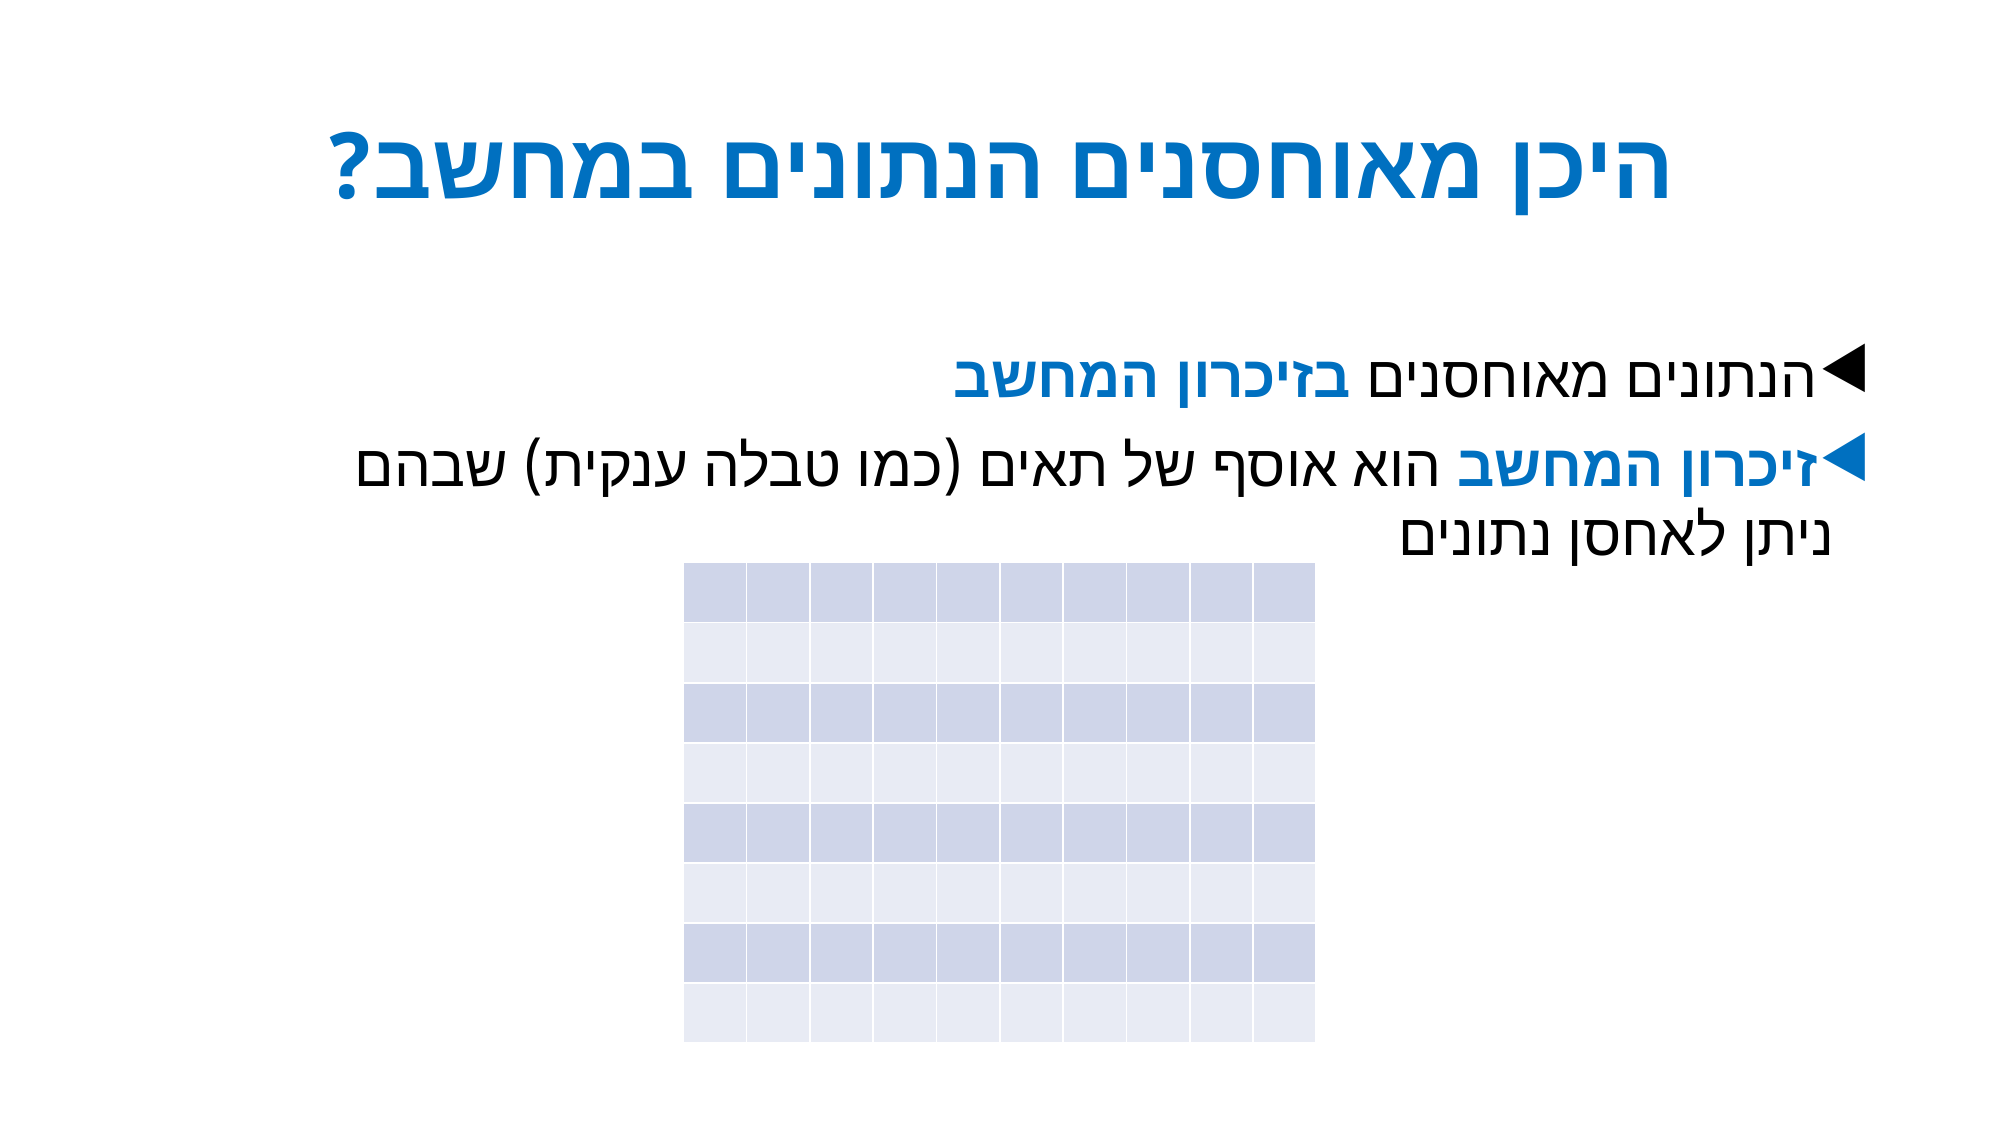

# היכן מאוחסנים הנתונים במחשב?
הנתונים מאוחסנים בזיכרון המחשב
זיכרון המחשב הוא אוסף של תאים (כמו טבלה ענקית) שבהם ניתן לאחסן נתונים
|  |  |  |  |  |  |  |  |  |  |
| --- | --- | --- | --- | --- | --- | --- | --- | --- | --- |
|  |  |  |  |  |  |  |  |  |  |
|  |  |  |  |  |  |  |  |  |  |
|  |  |  |  |  |  |  |  |  |  |
|  |  |  |  |  |  |  |  |  |  |
|  |  |  |  |  |  |  |  |  |  |
|  |  |  |  |  |  |  |  |  |  |
|  |  |  |  |  |  |  |  |  |  |